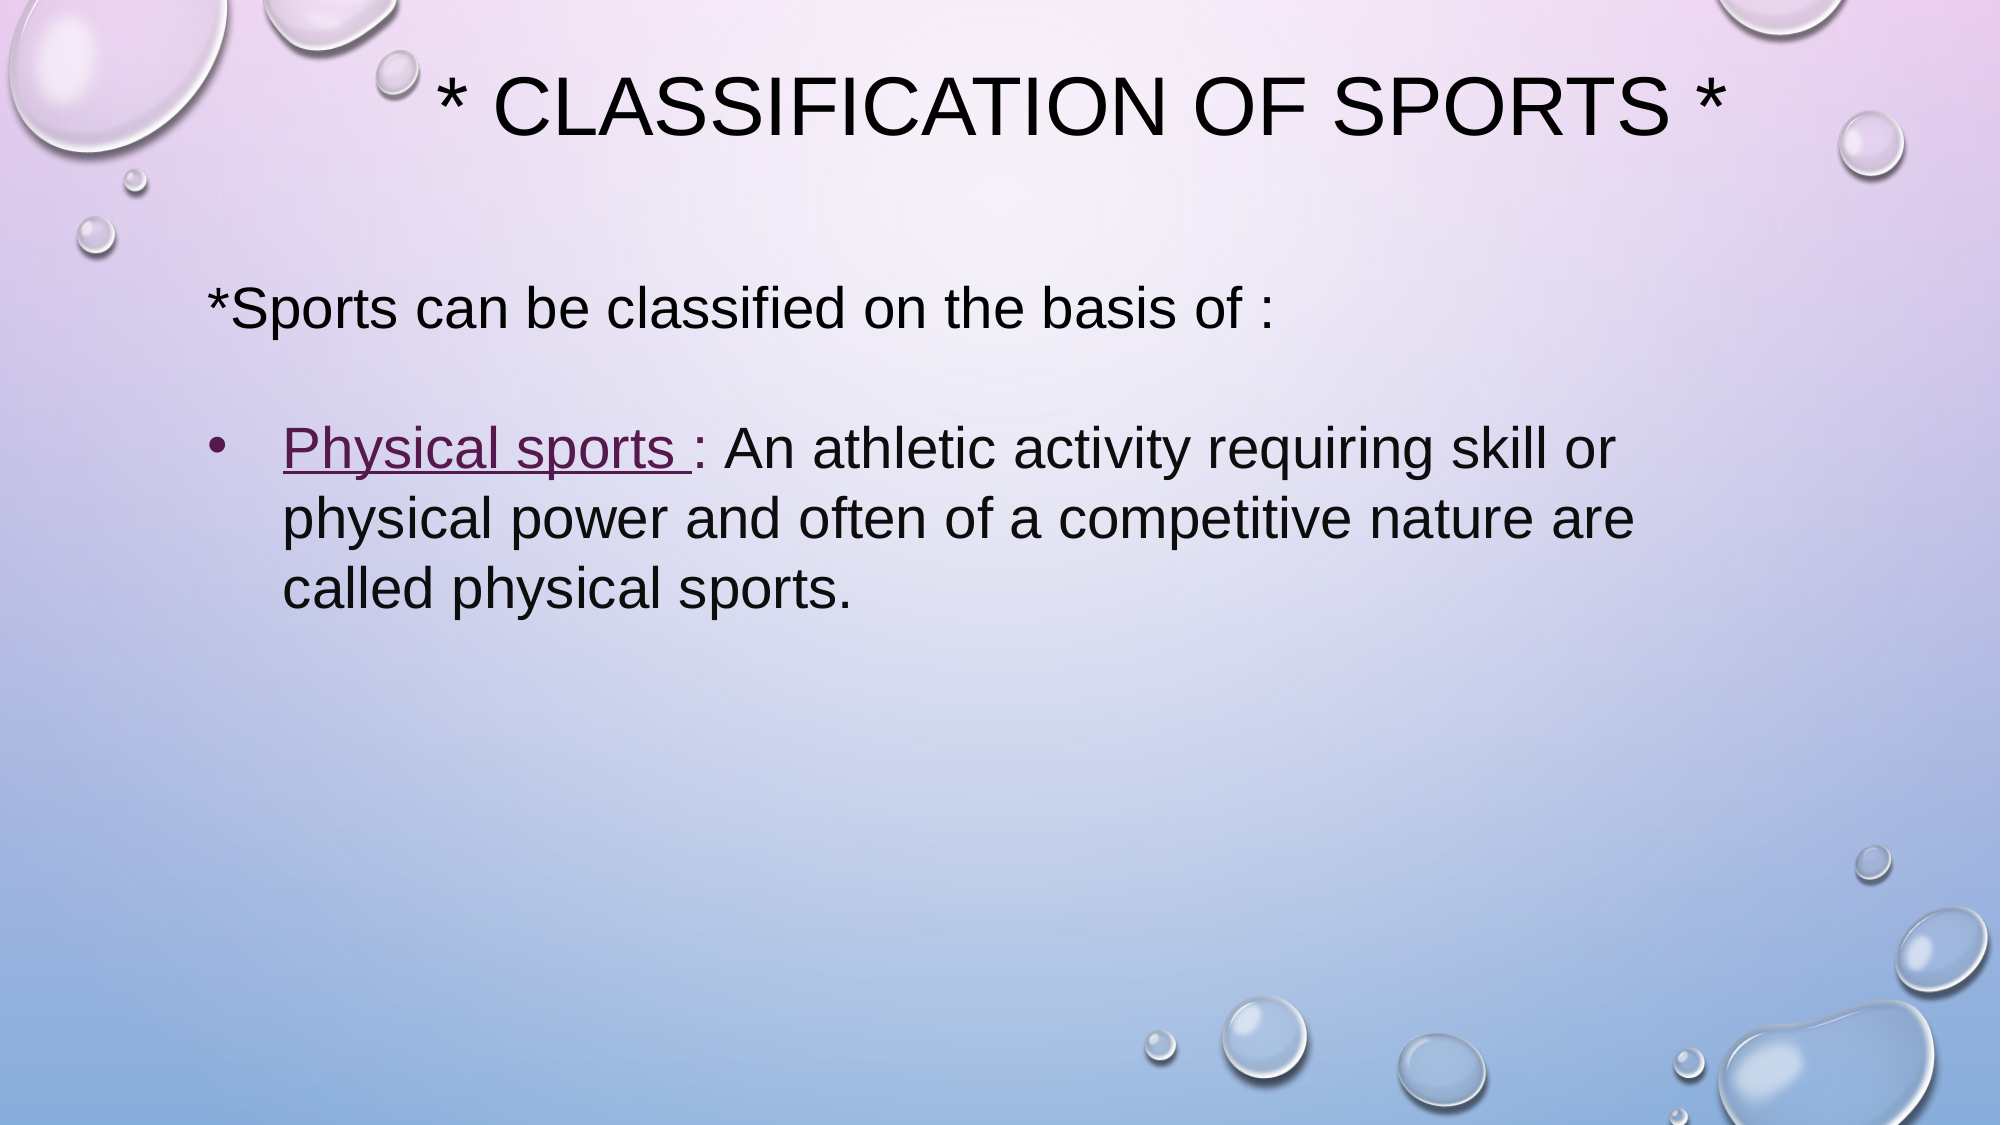

* CLASSIFICATION OF SPORTS *
*Sports can be classified on the basis of :

Physical sports : An athletic activity requiring skill or physical power and often of a competitive nature are called physical sports.